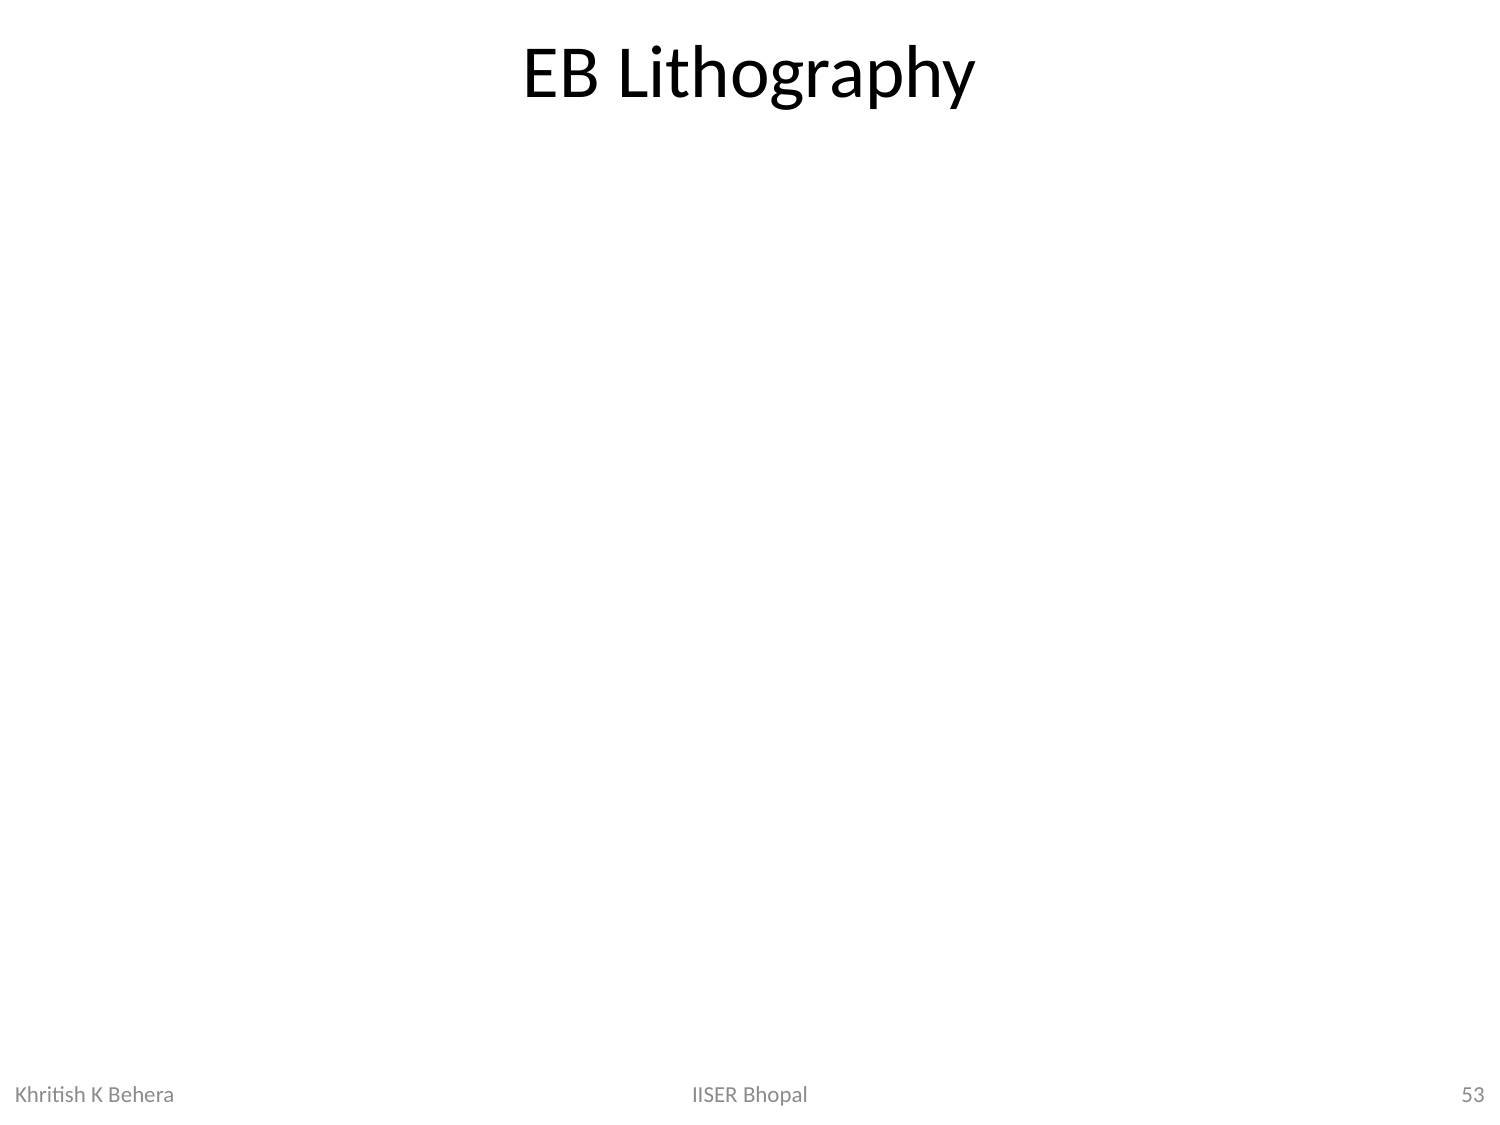

# EB Lithography
53
IISER Bhopal
Khritish K Behera